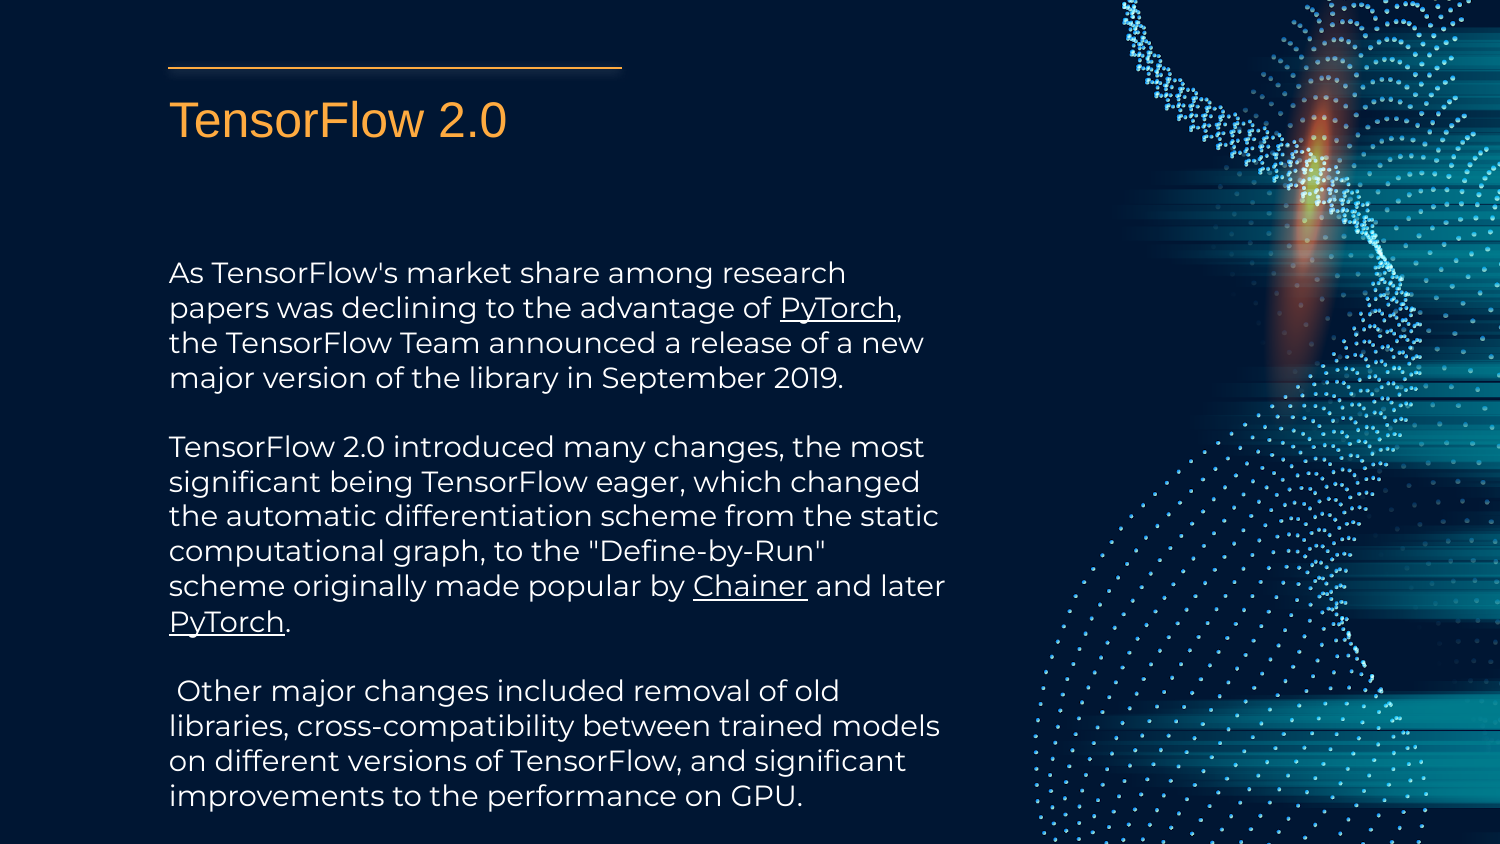

# TensorFlow 2.0
As TensorFlow's market share among research papers was declining to the advantage of PyTorch, the TensorFlow Team announced a release of a new major version of the library in September 2019.
TensorFlow 2.0 introduced many changes, the most significant being TensorFlow eager, which changed the automatic differentiation scheme from the static computational graph, to the "Define-by-Run" scheme originally made popular by Chainer and later PyTorch.
 Other major changes included removal of old libraries, cross-compatibility between trained models on different versions of TensorFlow, and significant improvements to the performance on GPU.